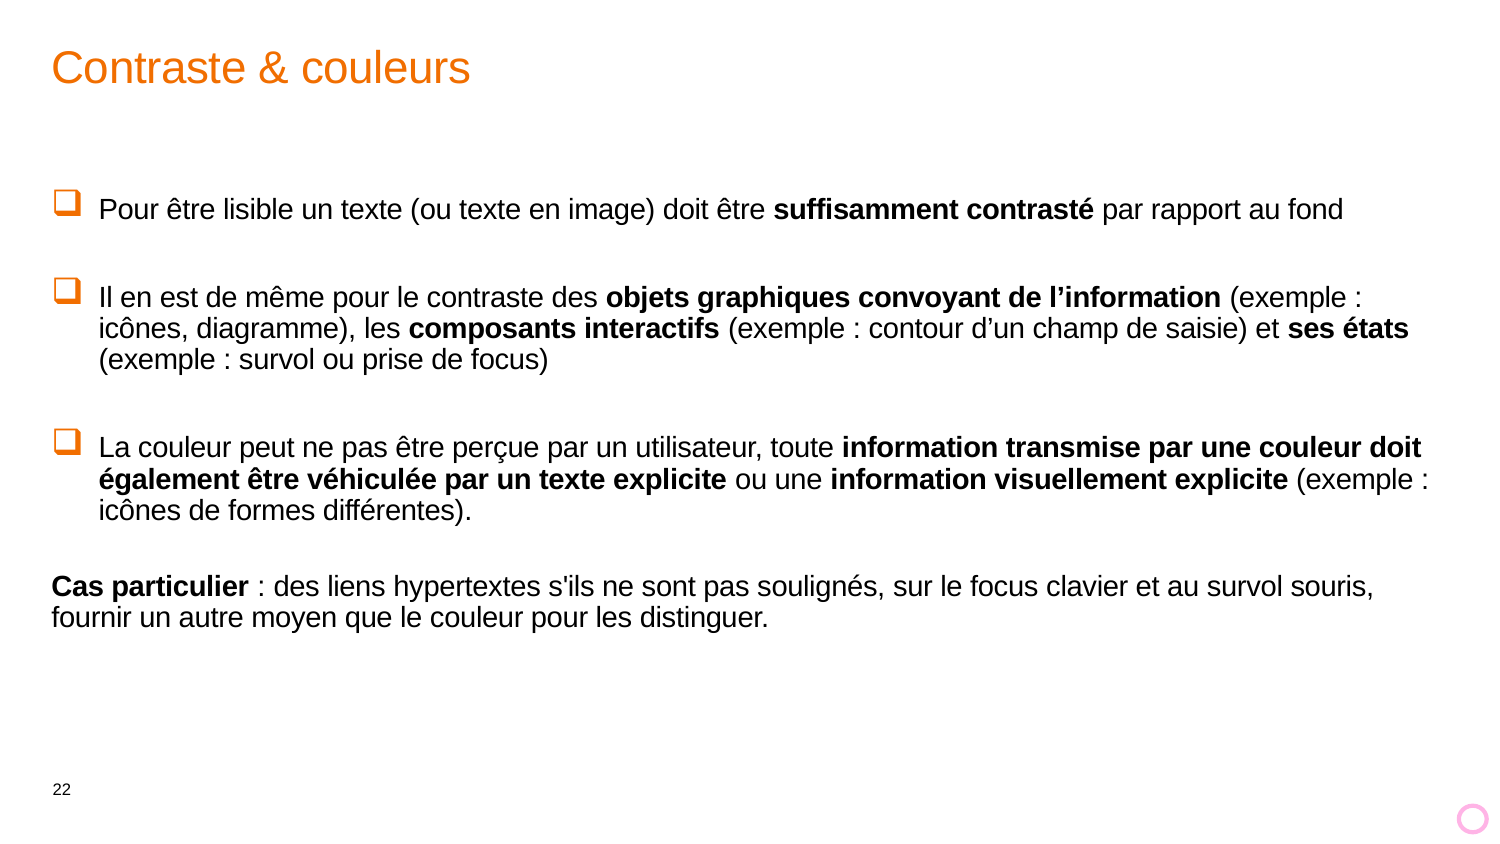

# Contraste & couleurs
Pour être lisible un texte (ou texte en image) doit être suffisamment contrasté par rapport au fond

Il en est de même pour le contraste des objets graphiques convoyant de l’information (exemple : icônes, diagramme), les composants interactifs (exemple : contour d’un champ de saisie) et ses états (exemple : survol ou prise de focus)

La couleur peut ne pas être perçue par un utilisateur, toute information transmise par une couleur doit également être véhiculée par un texte explicite ou une information visuellement explicite (exemple : icônes de formes différentes).
Cas particulier : des liens hypertextes s'ils ne sont pas soulignés, sur le focus clavier et au survol souris, fournir un autre moyen que le couleur pour les distinguer.